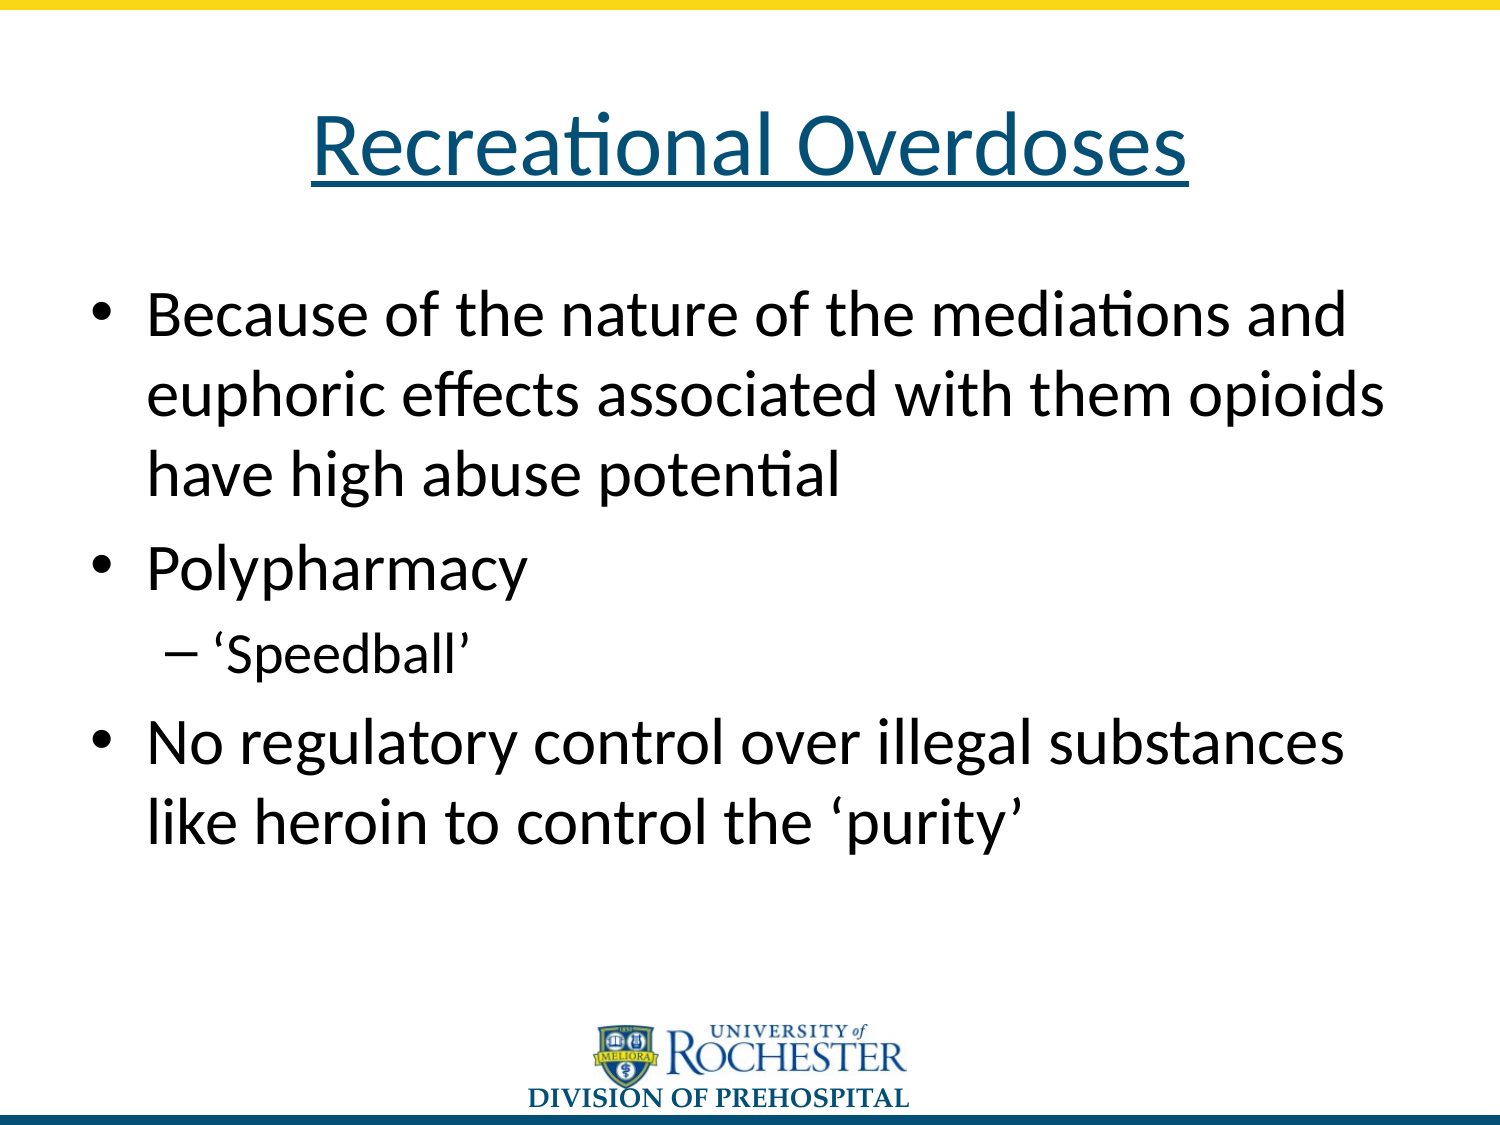

# Recreational Overdoses
Because of the nature of the mediations and euphoric effects associated with them opioids have high abuse potential
Polypharmacy
‘Speedball’
No regulatory control over illegal substances like heroin to control the ‘purity’